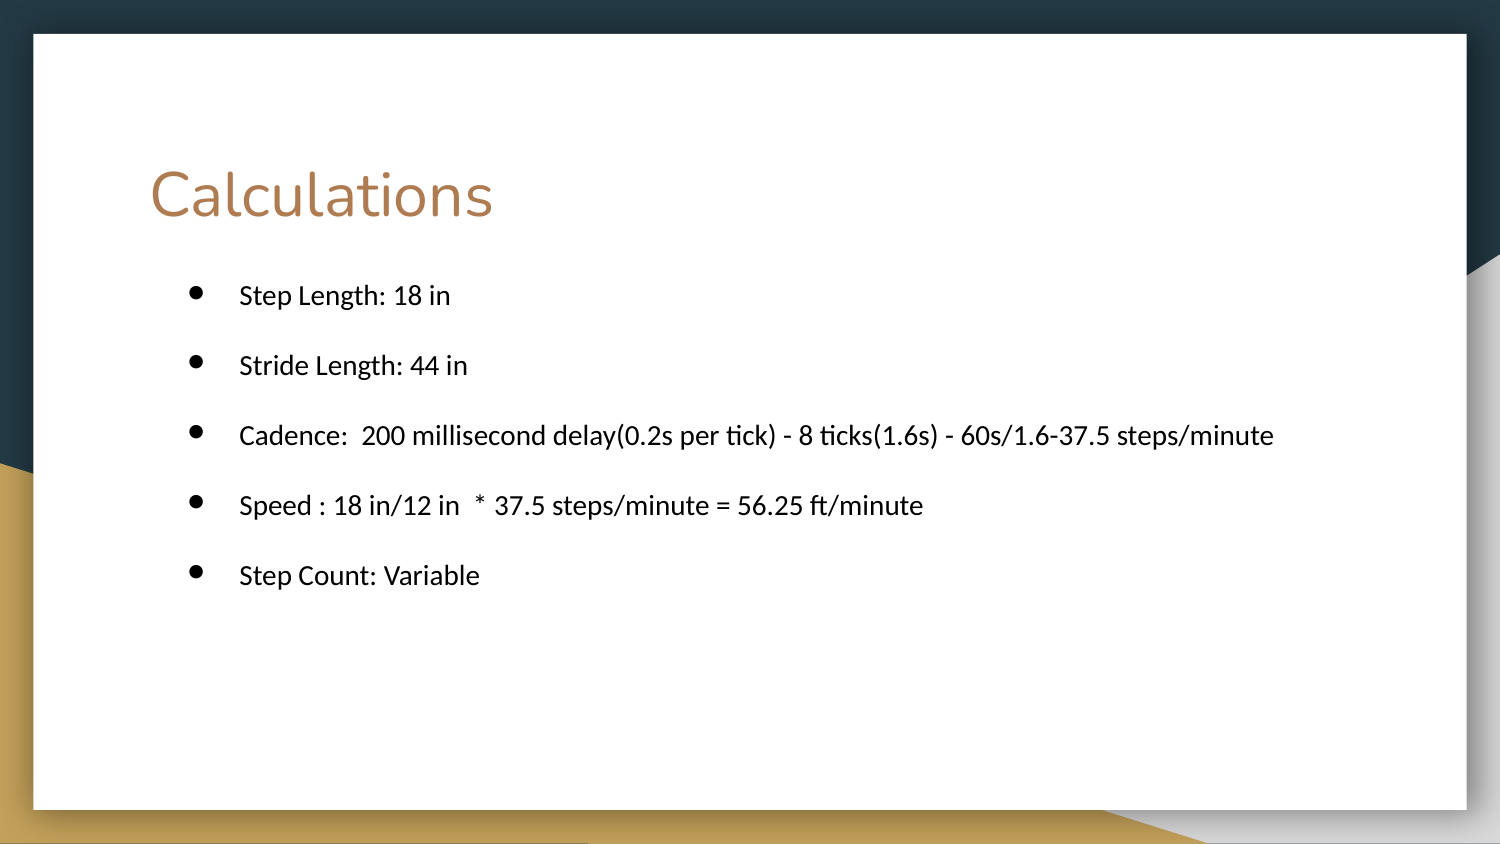

# Calculations
Step Length: 18 in
Stride Length: 44 in

Cadence:  200 millisecond delay(0.2s per tick) - 8 ticks(1.6s) - 60s/1.6-37.5 steps/minute

Speed : 18 in/12 in  * 37.5 steps/minute = 56.25 ft/minute

Step Count: Variable